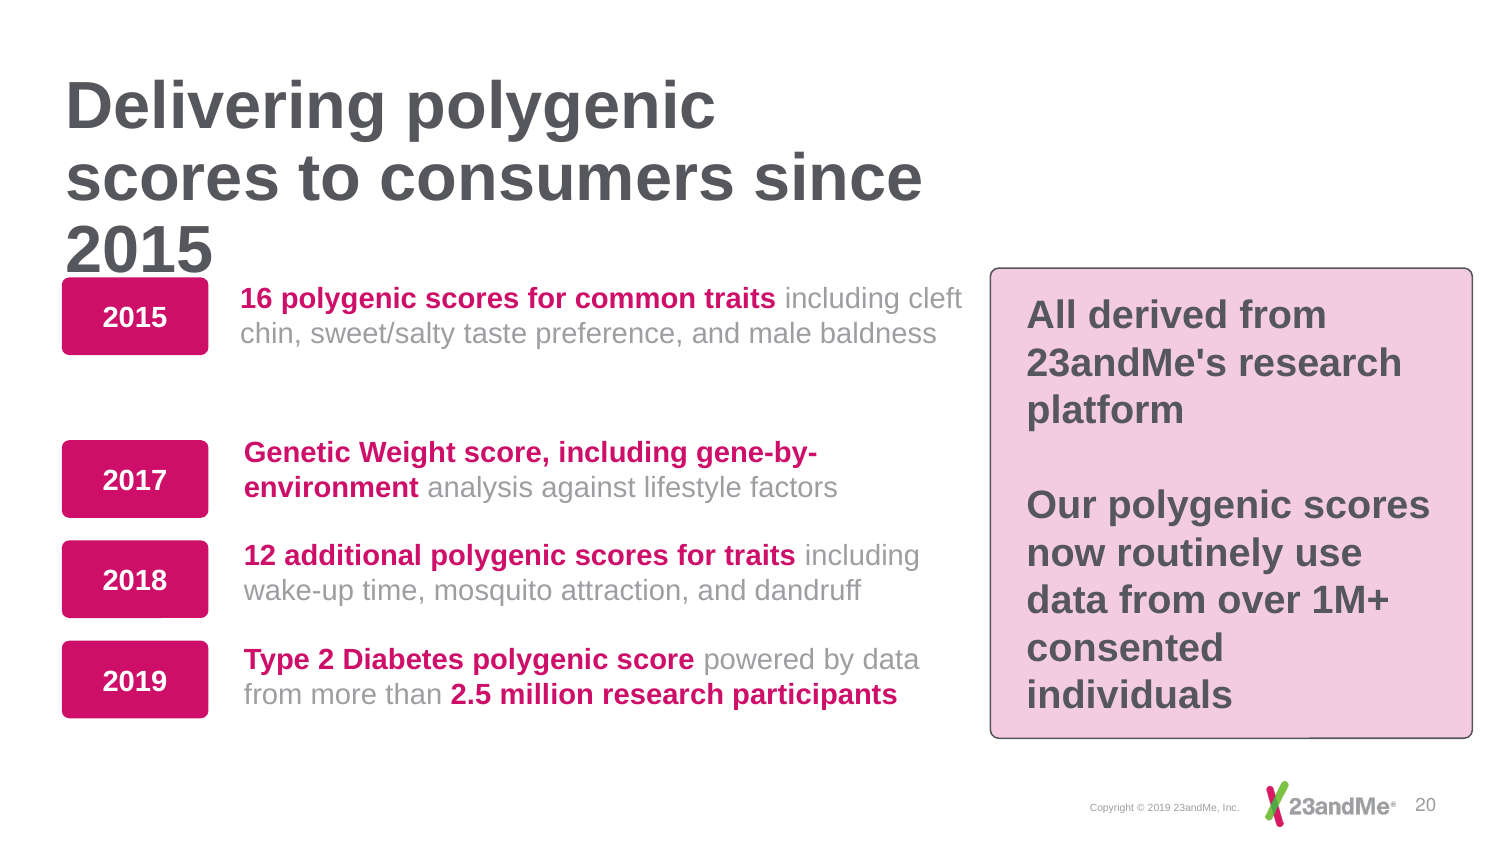

# Delivering polygenic scores to consumers since 2015
16 polygenic scores for common traits including cleft chin, sweet/salty taste preference, and male baldness
All derived from 23andMe's research platform

Our polygenic scores now routinely use data from over 1M+ consented  individuals
2015
Genetic Weight score, including gene-by-environment analysis against lifestyle factors
2017
12 additional polygenic scores for traits including wake-up time, mosquito attraction, and dandruff
2018
Type 2 Diabetes polygenic score powered by data from more than 2.5 million research participants
2019